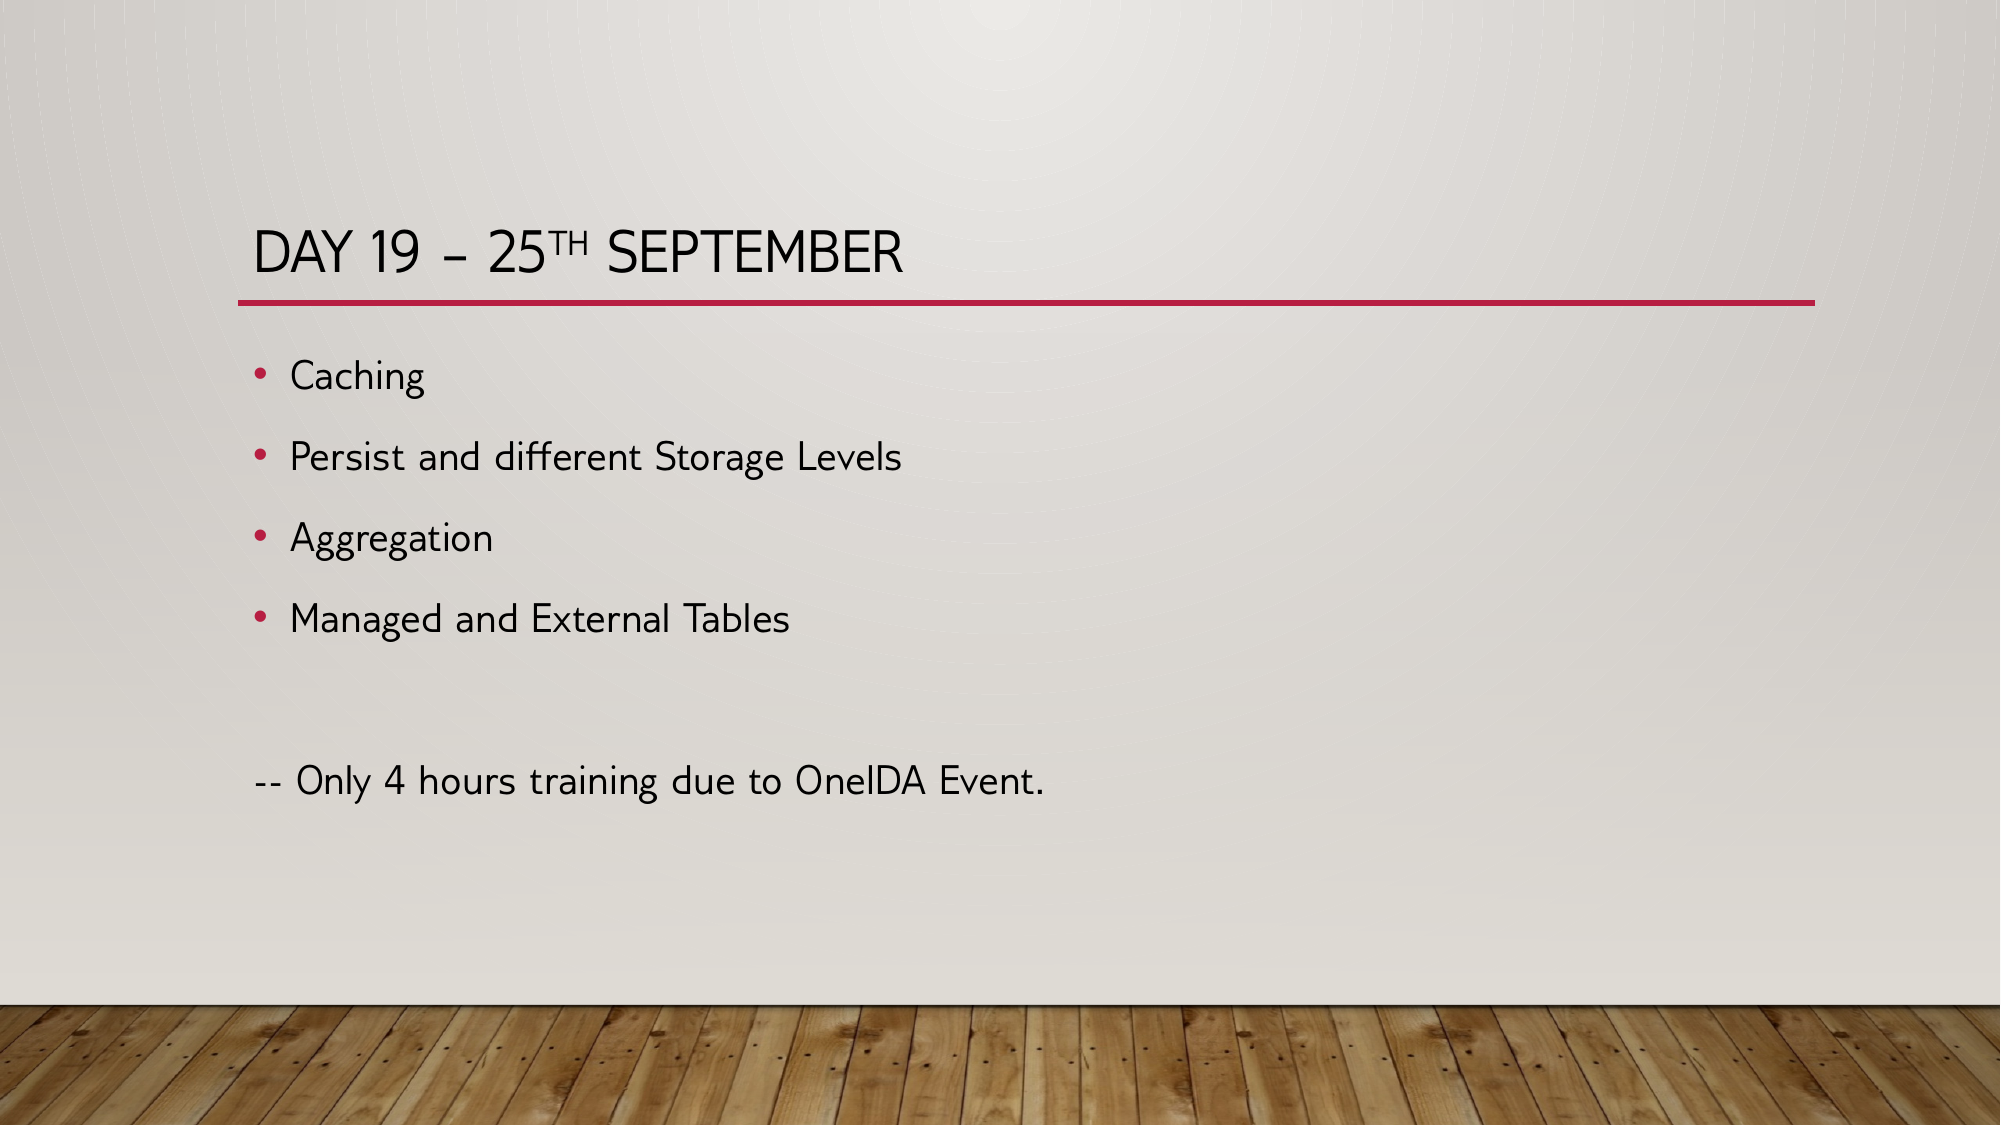

# Day 19 – 25th September
Caching
Persist and different Storage Levels
Aggregation
Managed and External Tables

-- Only 4 hours training due to OneIDA Event.